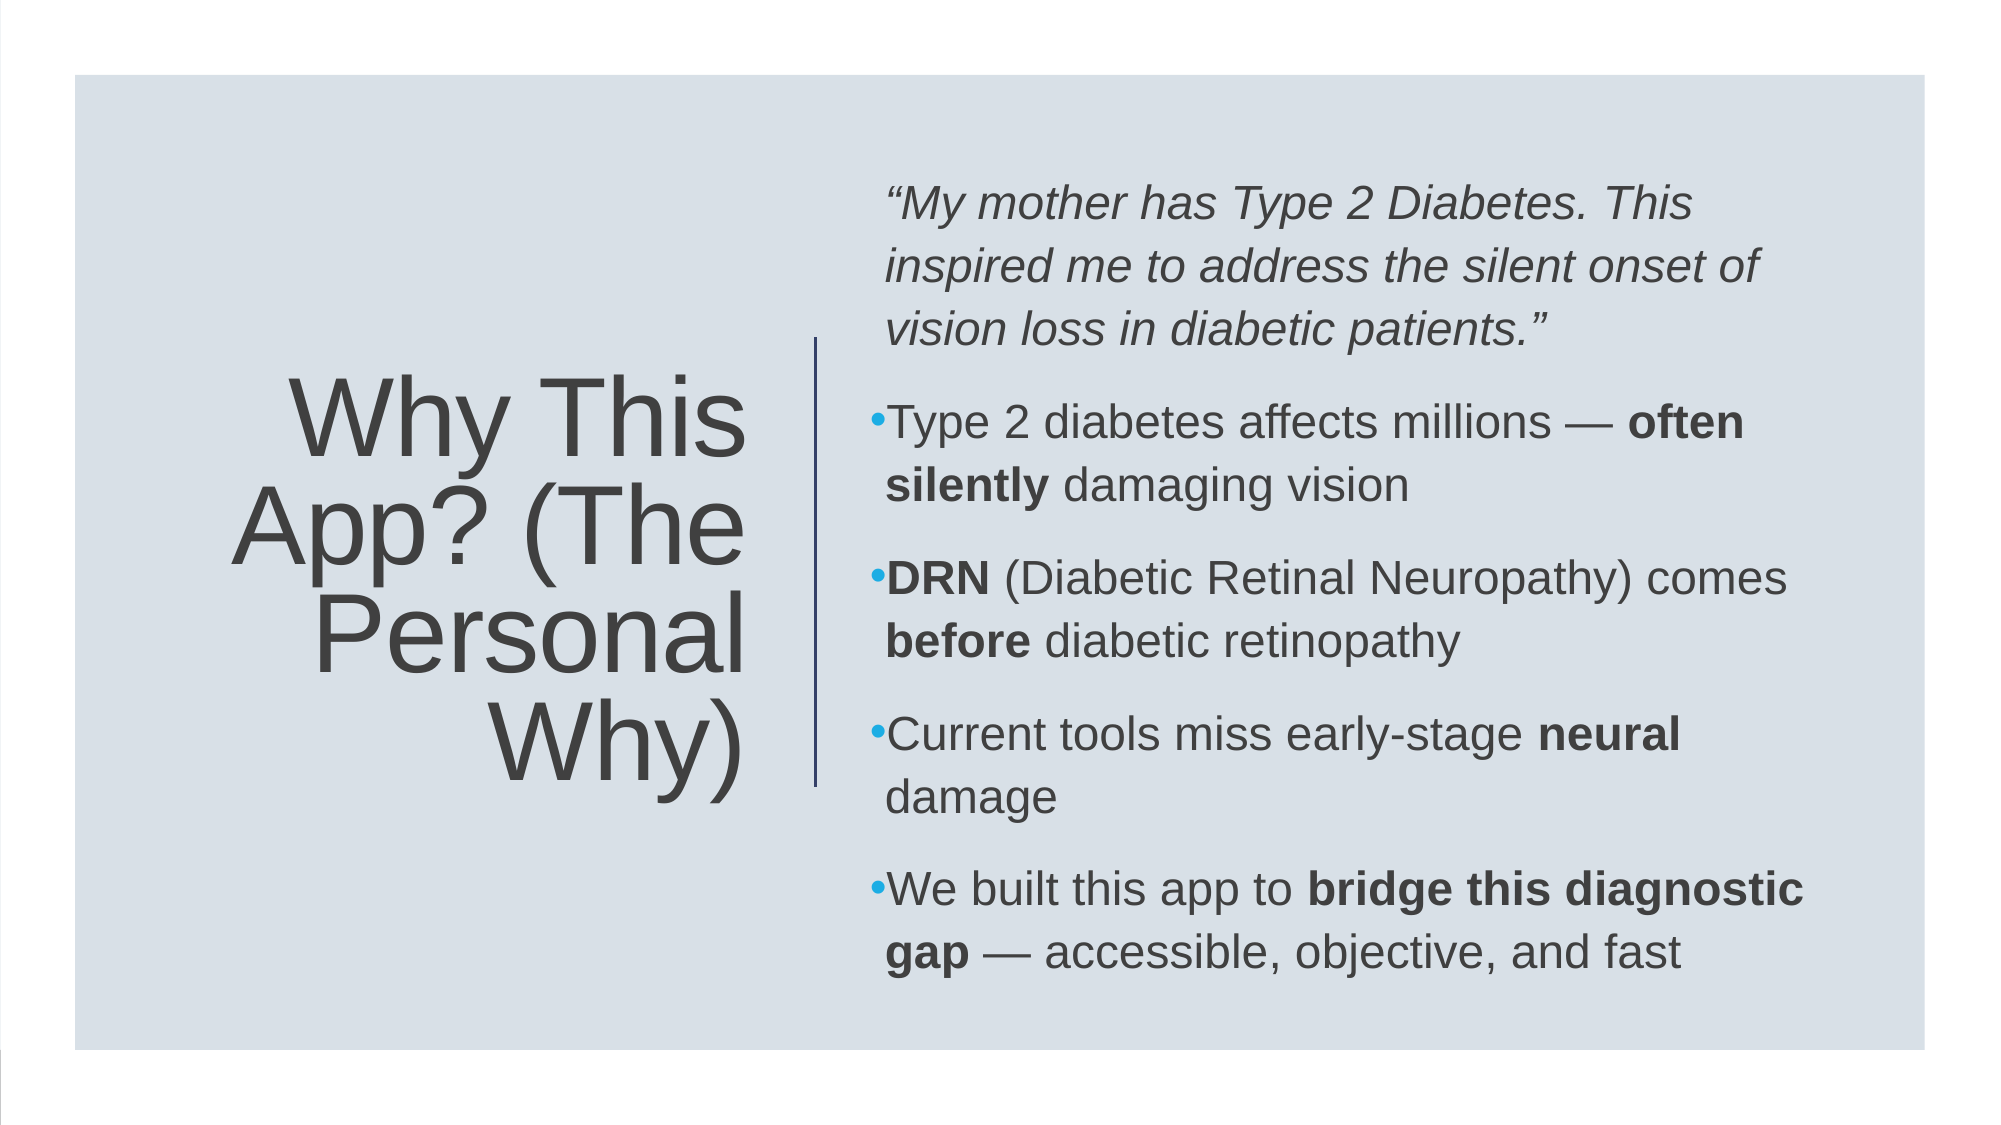

“My mother has Type 2 Diabetes. This inspired me to address the silent onset of vision loss in diabetic patients.”
Type 2 diabetes affects millions — often silently damaging vision
DRN (Diabetic Retinal Neuropathy) comes before diabetic retinopathy
Current tools miss early-stage neural damage
We built this app to bridge this diagnostic gap — accessible, objective, and fast

# Why This App? (The Personal Why)